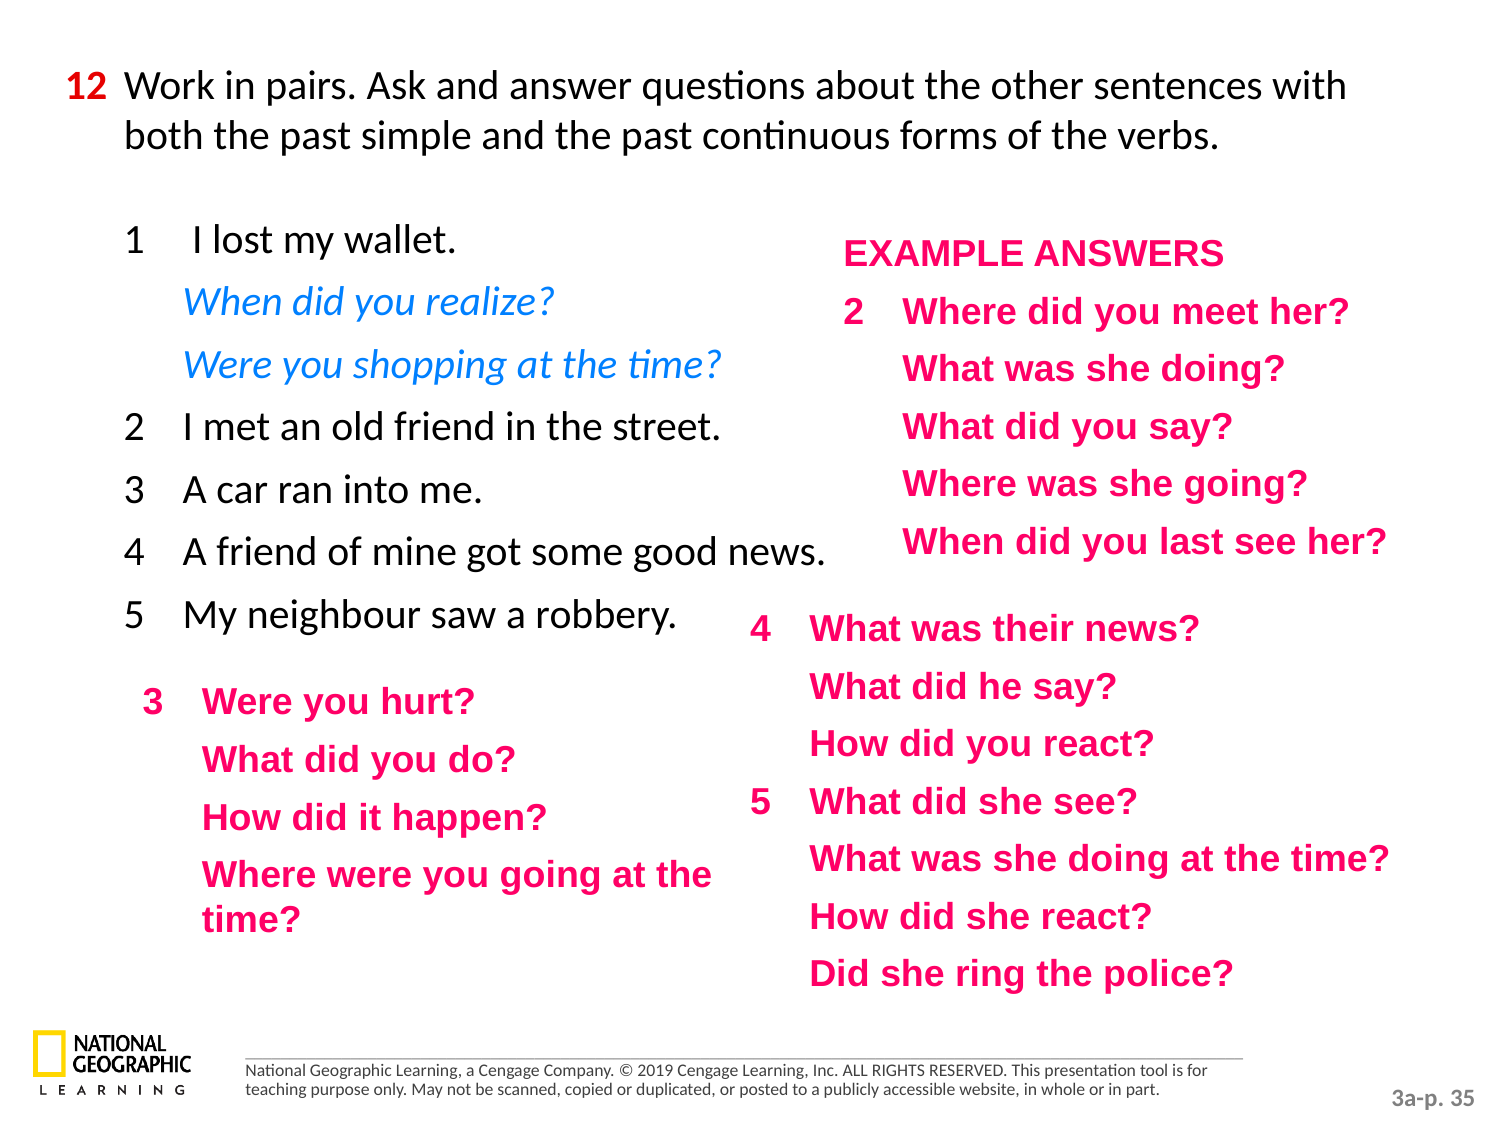

12	Work in pairs. Ask and answer questions about the other sentences with both the past simple and the past continuous forms of the verbs.
1	 I lost my wallet.
	When did you realize?
	Were you shopping at the time?
2 	I met an old friend in the street.
3 	A car ran into me.
4 	A friend of mine got some good news.
5 	My neighbour saw a robbery.
EXAMPLE ANSWERS
2 	Where did you meet her?
	What was she doing?
	What did you say?
	Where was she going?
	When did you last see her?
4 	What was their news?
	What did he say?
	How did you react?
5 	What did she see?
	What was she doing at the time?
	How did she react?
	Did she ring the police?
3 	Were you hurt?
	What did you do?
	How did it happen?
	Where were you going at the time?
3a-p. 35